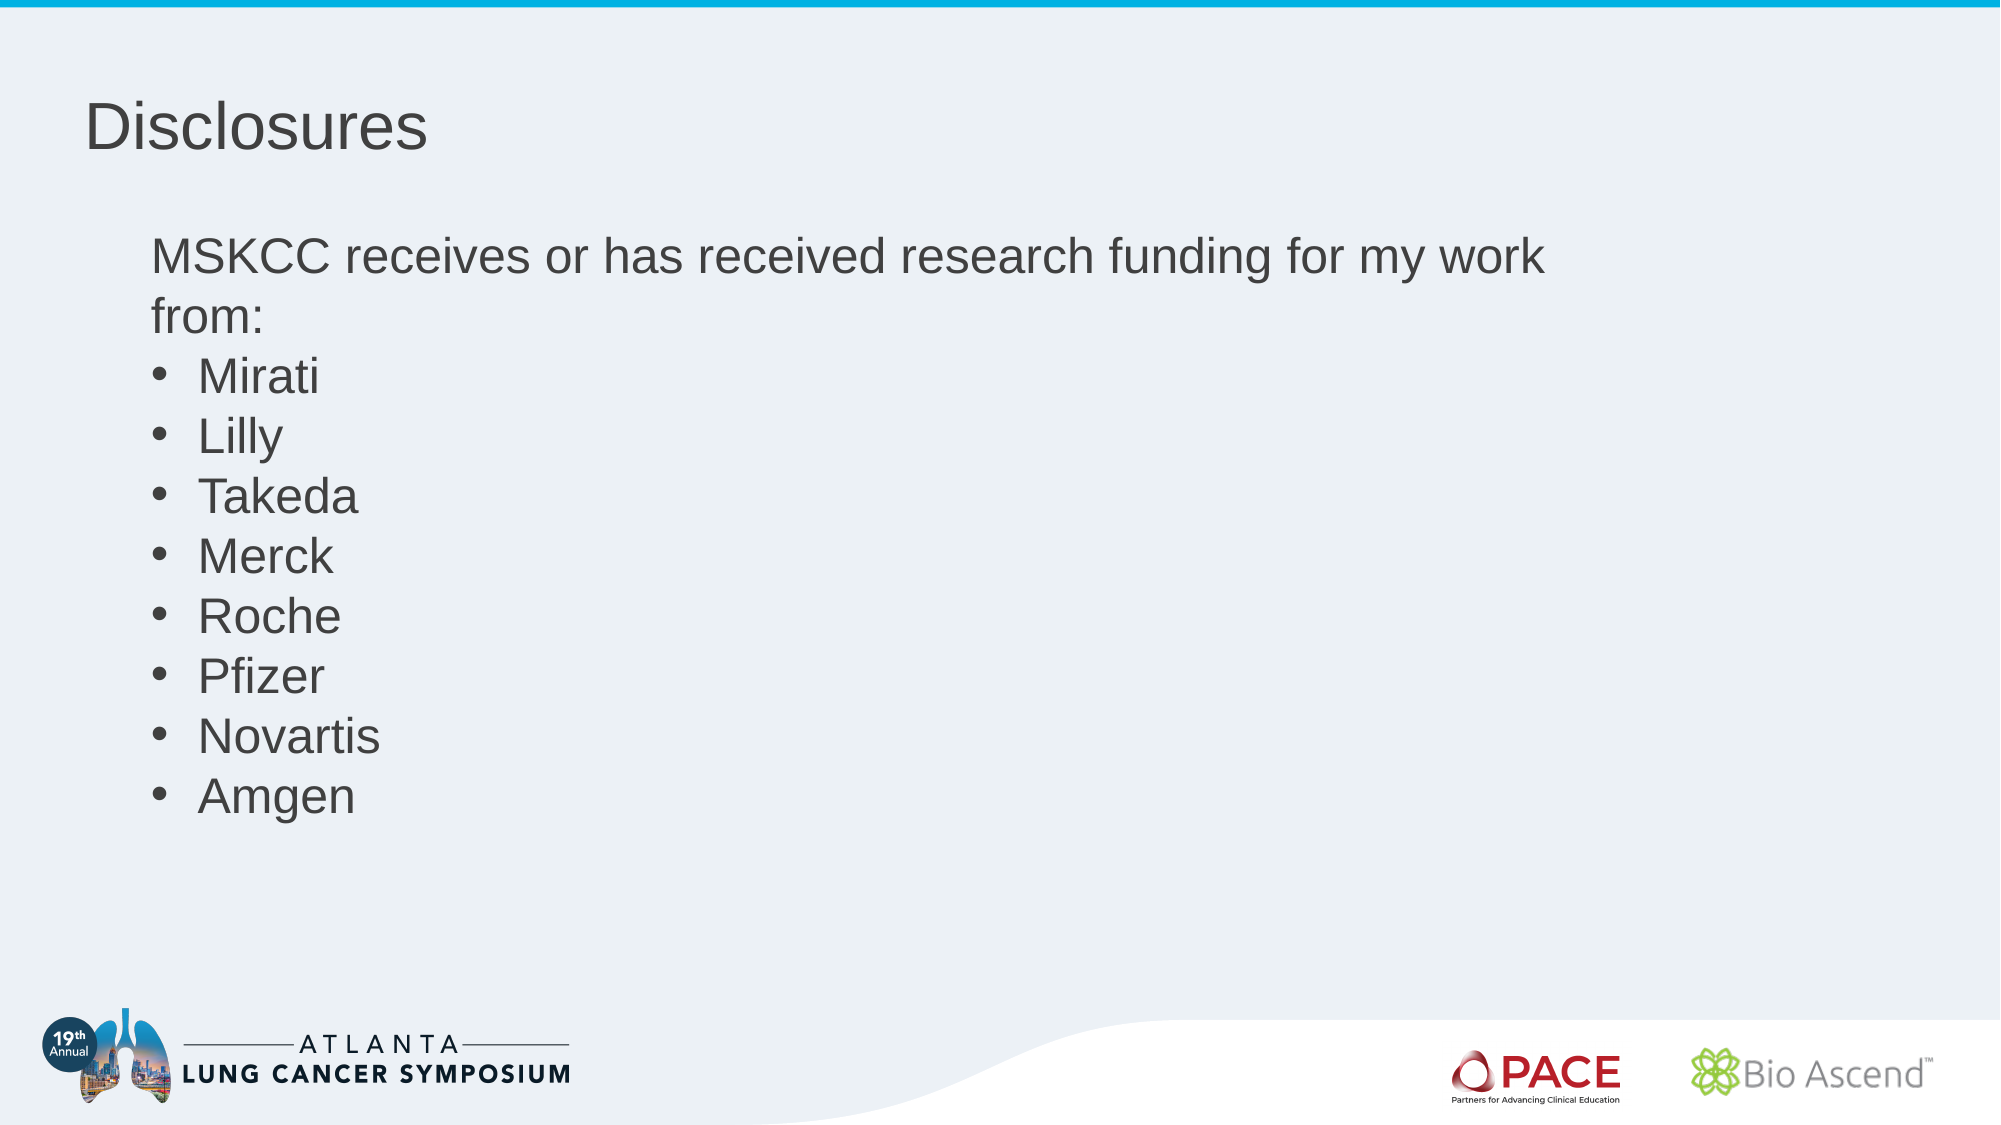

# Disclosures
MSKCC receives or has received research funding for my work from:
Mirati
Lilly
Takeda
Merck
Roche
Pfizer
Novartis
Amgen